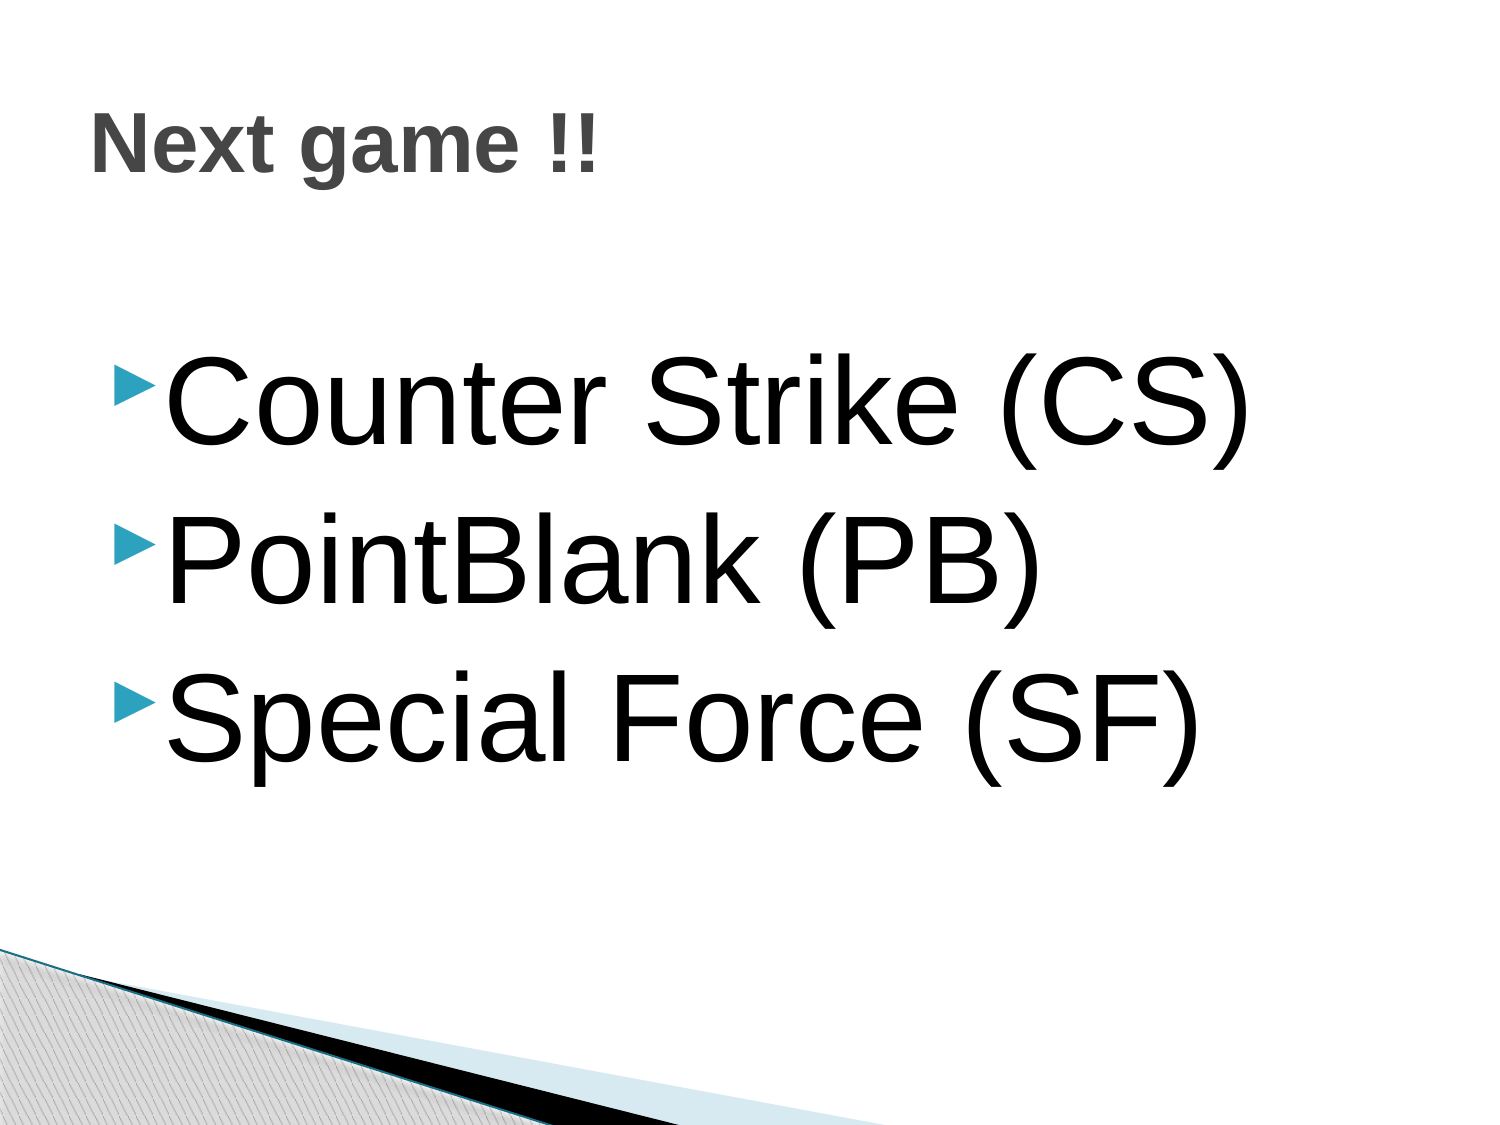

# Next game !!
Counter Strike (CS)
PointBlank (PB)
Special Force (SF)